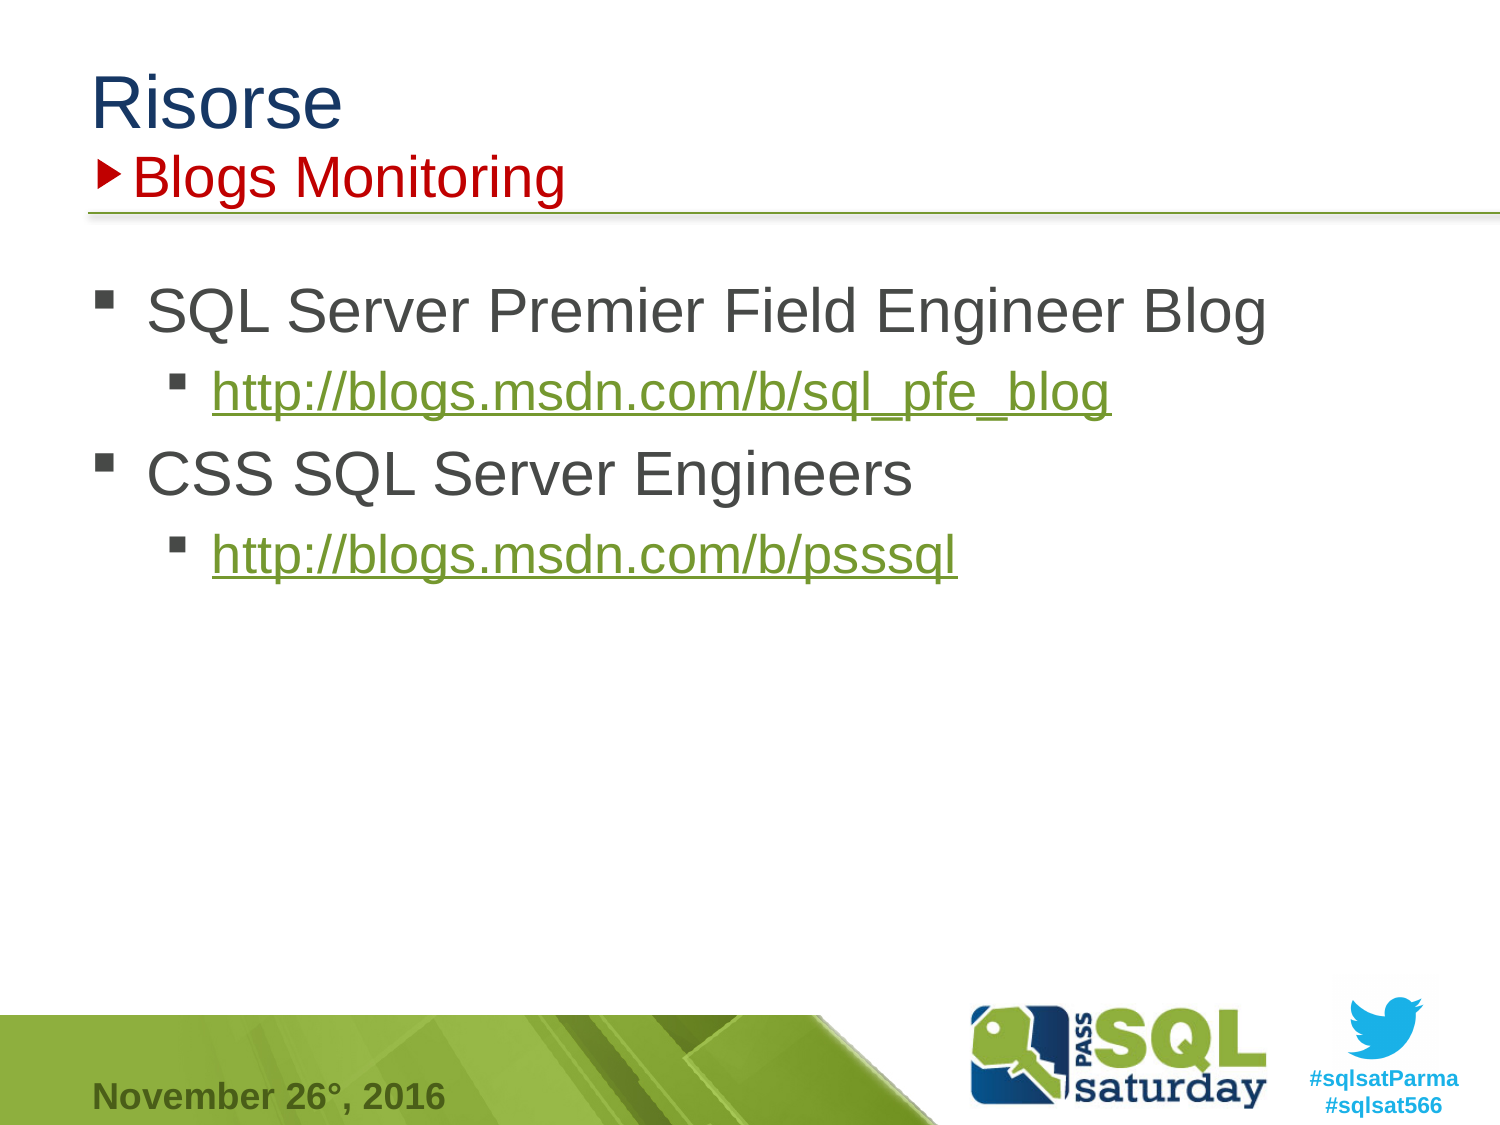

# Risorse
Blogs Monitoring
SQL Server Premier Field Engineer Blog
http://blogs.msdn.com/b/sql_pfe_blog
CSS SQL Server Engineers
http://blogs.msdn.com/b/psssql